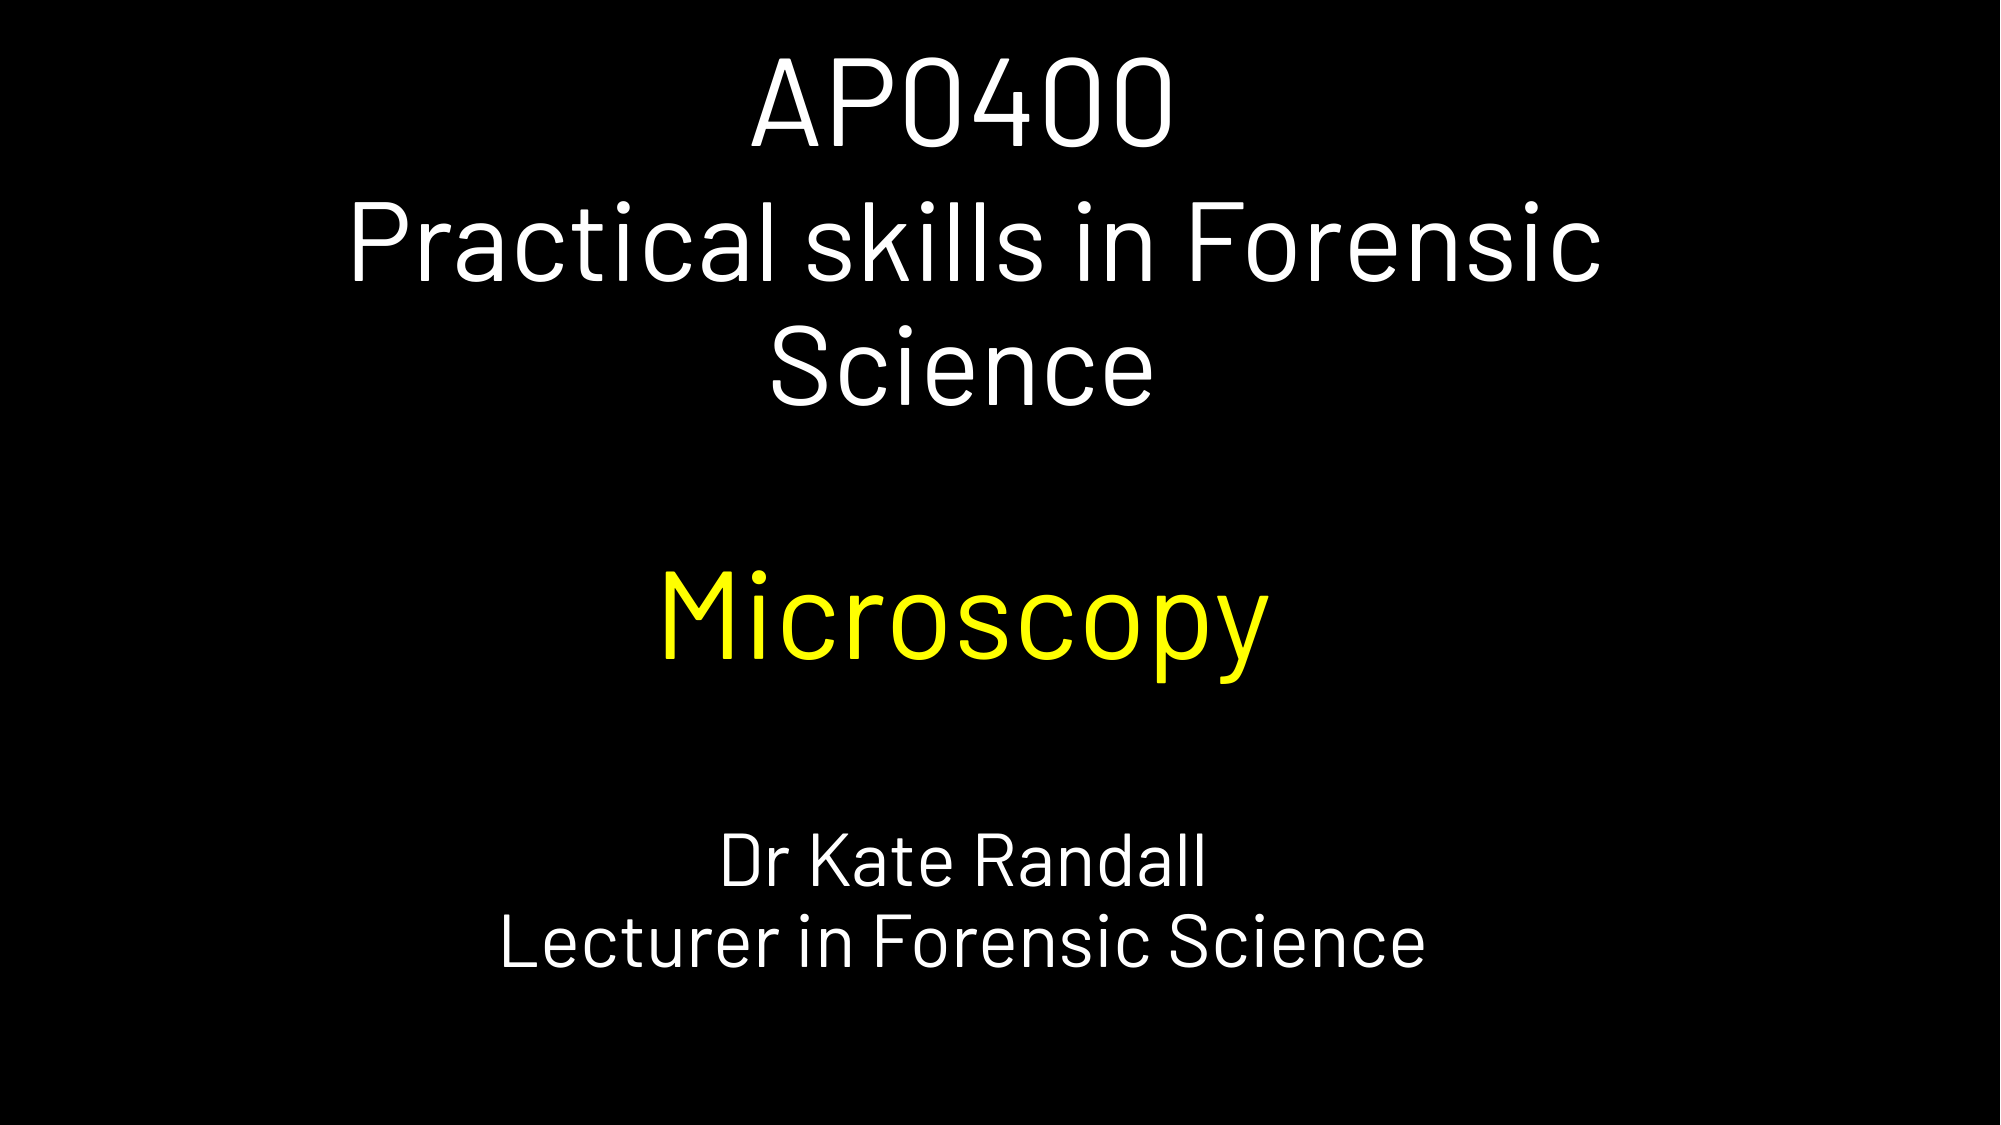

# AP0400 Practical skills in Forensic Science Microscopy Dr Kate Randall Lecturer in Forensic Science